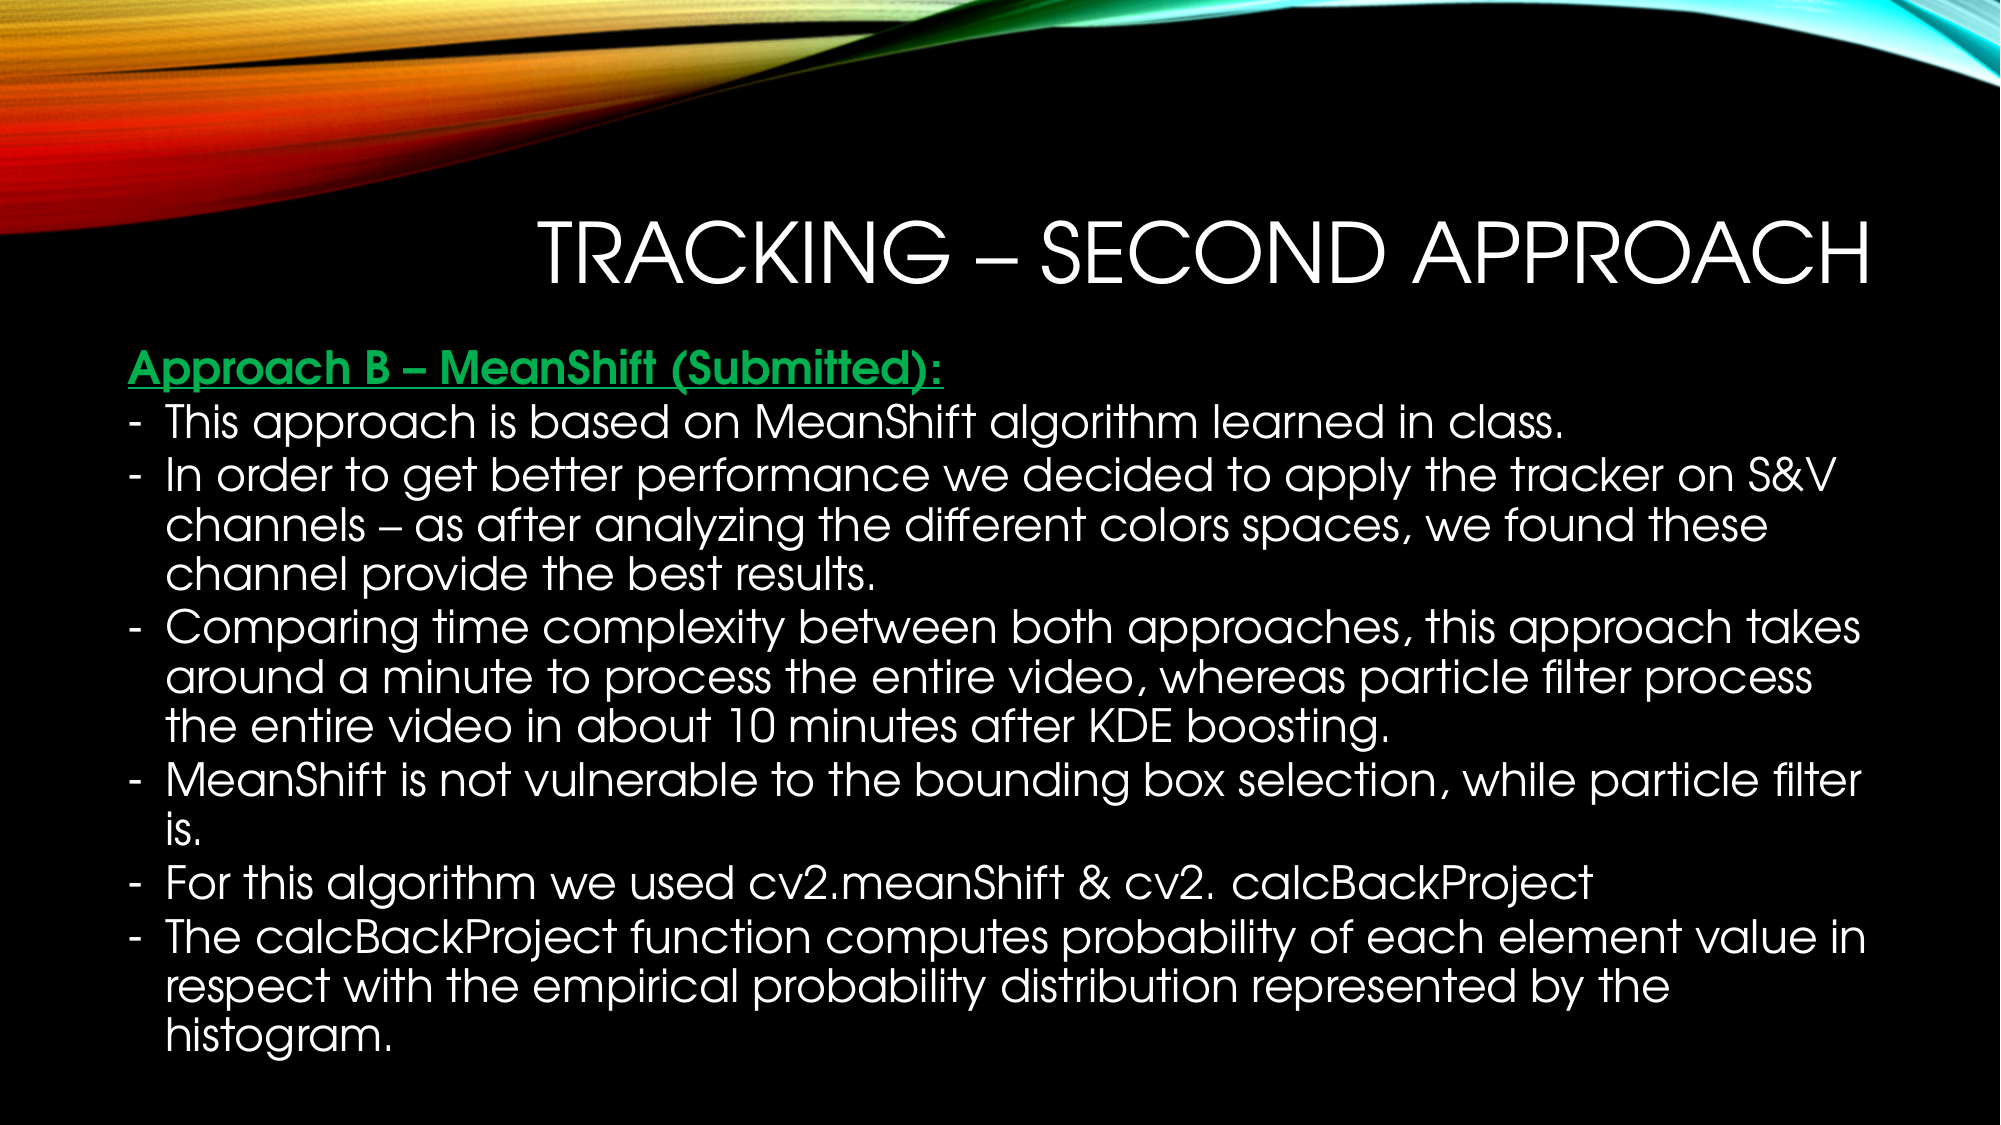

Tracking – second APPROACH
Approach B – MeanShift (Submitted):
This approach is based on MeanShift algorithm learned in class.
In order to get better performance we decided to apply the tracker on S&V channels – as after analyzing the different colors spaces, we found these channel provide the best results.
Comparing time complexity between both approaches, this approach takes around a minute to process the entire video, whereas particle filter process the entire video in about 10 minutes after KDE boosting.
MeanShift is not vulnerable to the bounding box selection, while particle filter is.
For this algorithm we used cv2.meanShift & cv2. calcBackProject
The calcBackProject function computes probability of each element value in respect with the empirical probability distribution represented by the histogram.